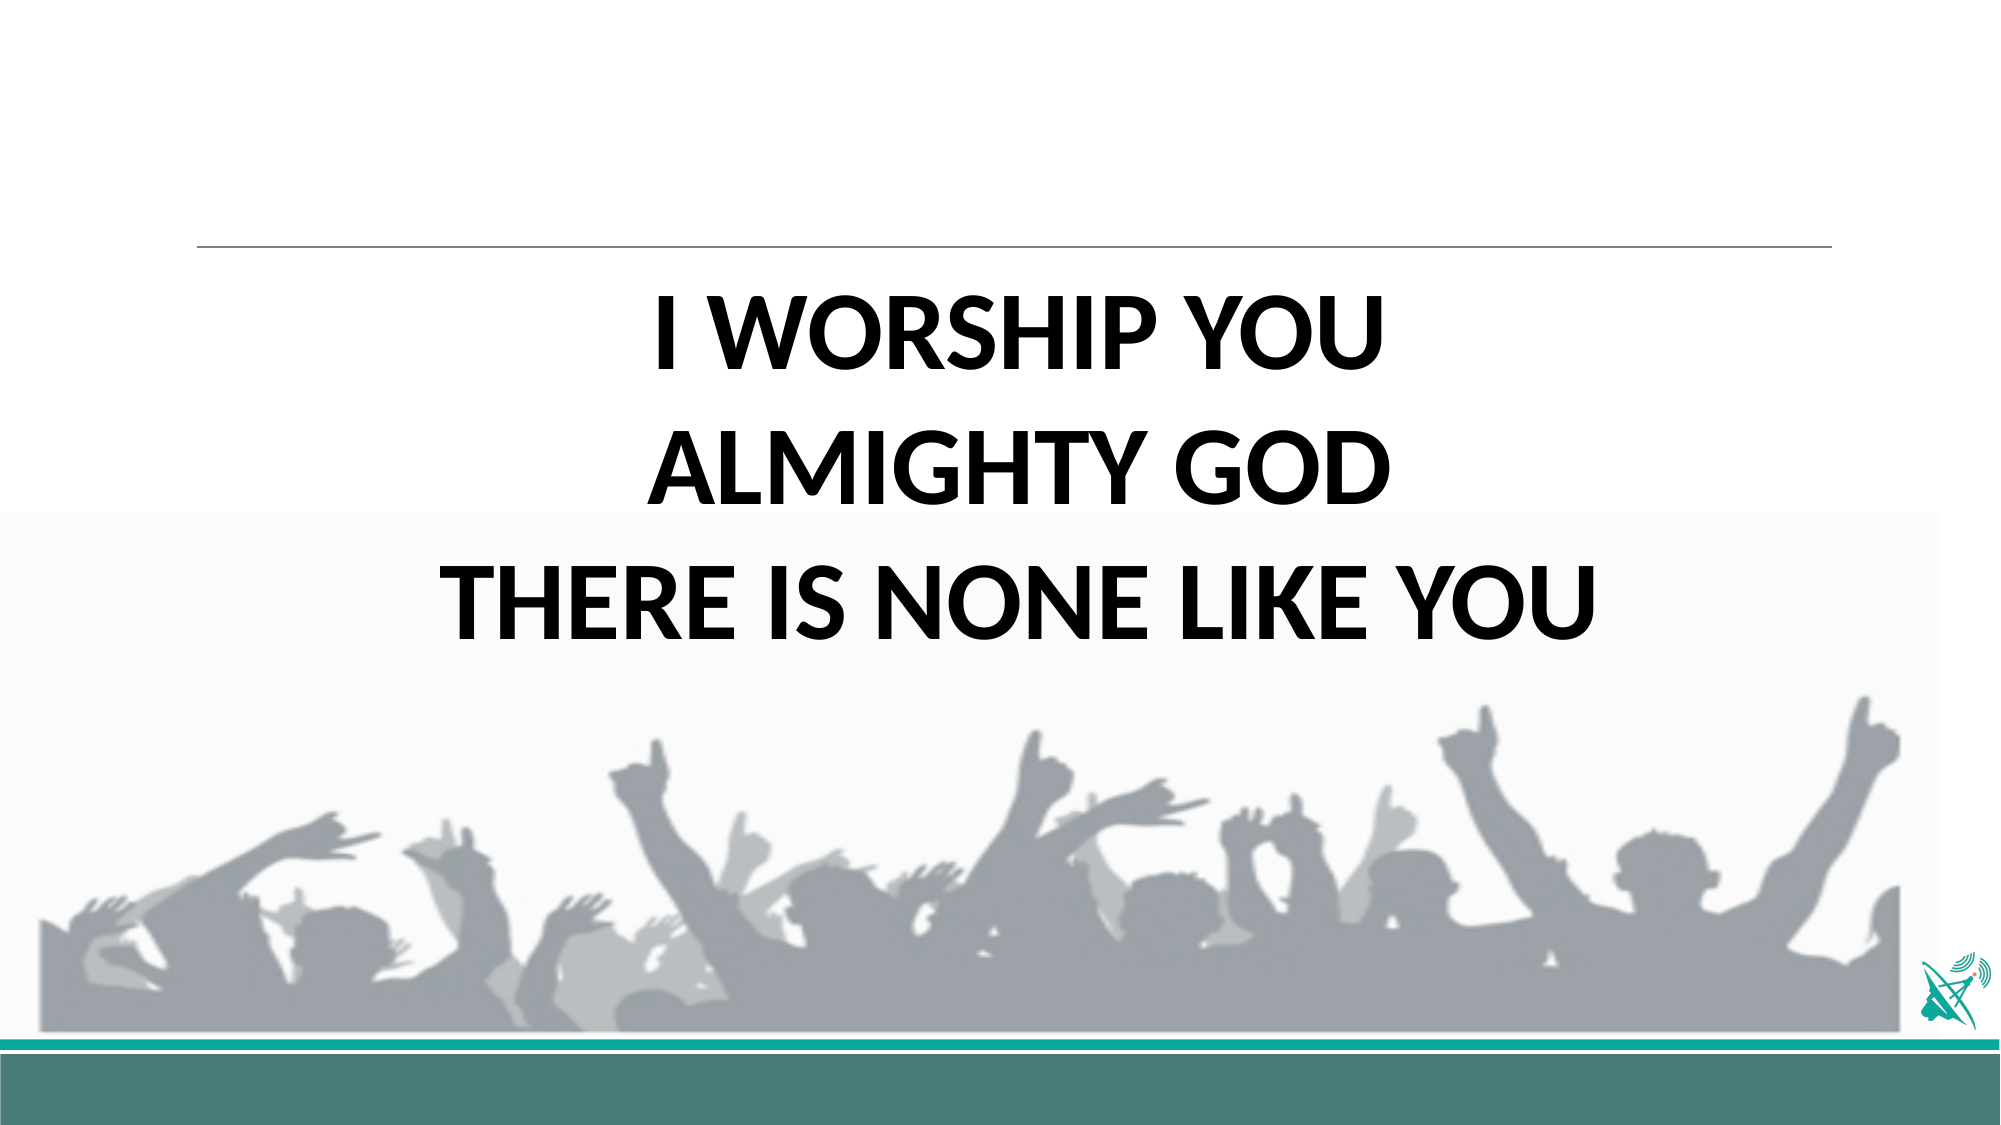

I WORSHIP YOU
ALMIGHTY GOD
THERE IS NONE LIKE YOU